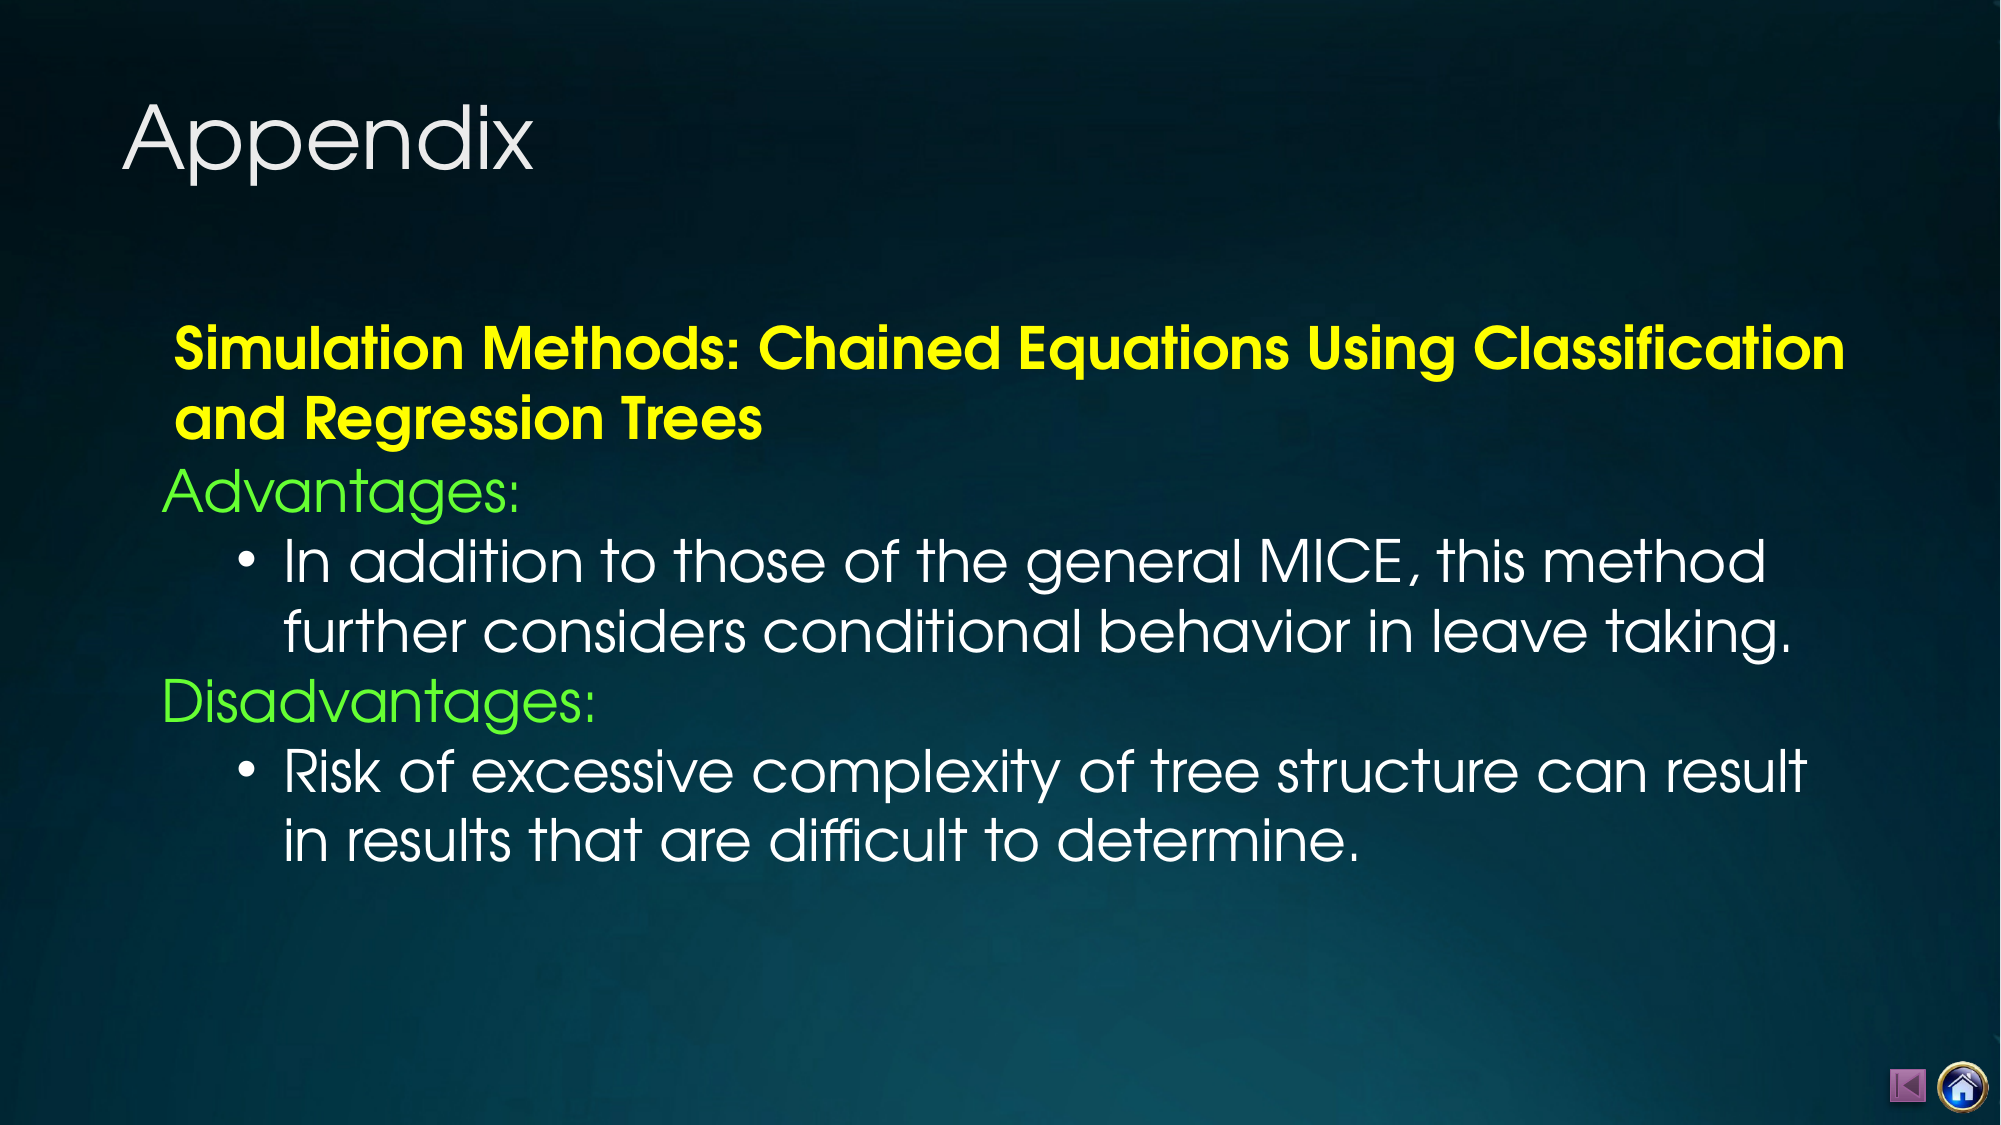

# Appendix
Simulation Methods: Chained Equations Using Classification and Regression Trees

Advantages:
In addition to those of the general MICE, this method further considers conditional behavior in leave taking.
Disadvantages:
Risk of excessive complexity of tree structure can result in results that are difficult to determine.